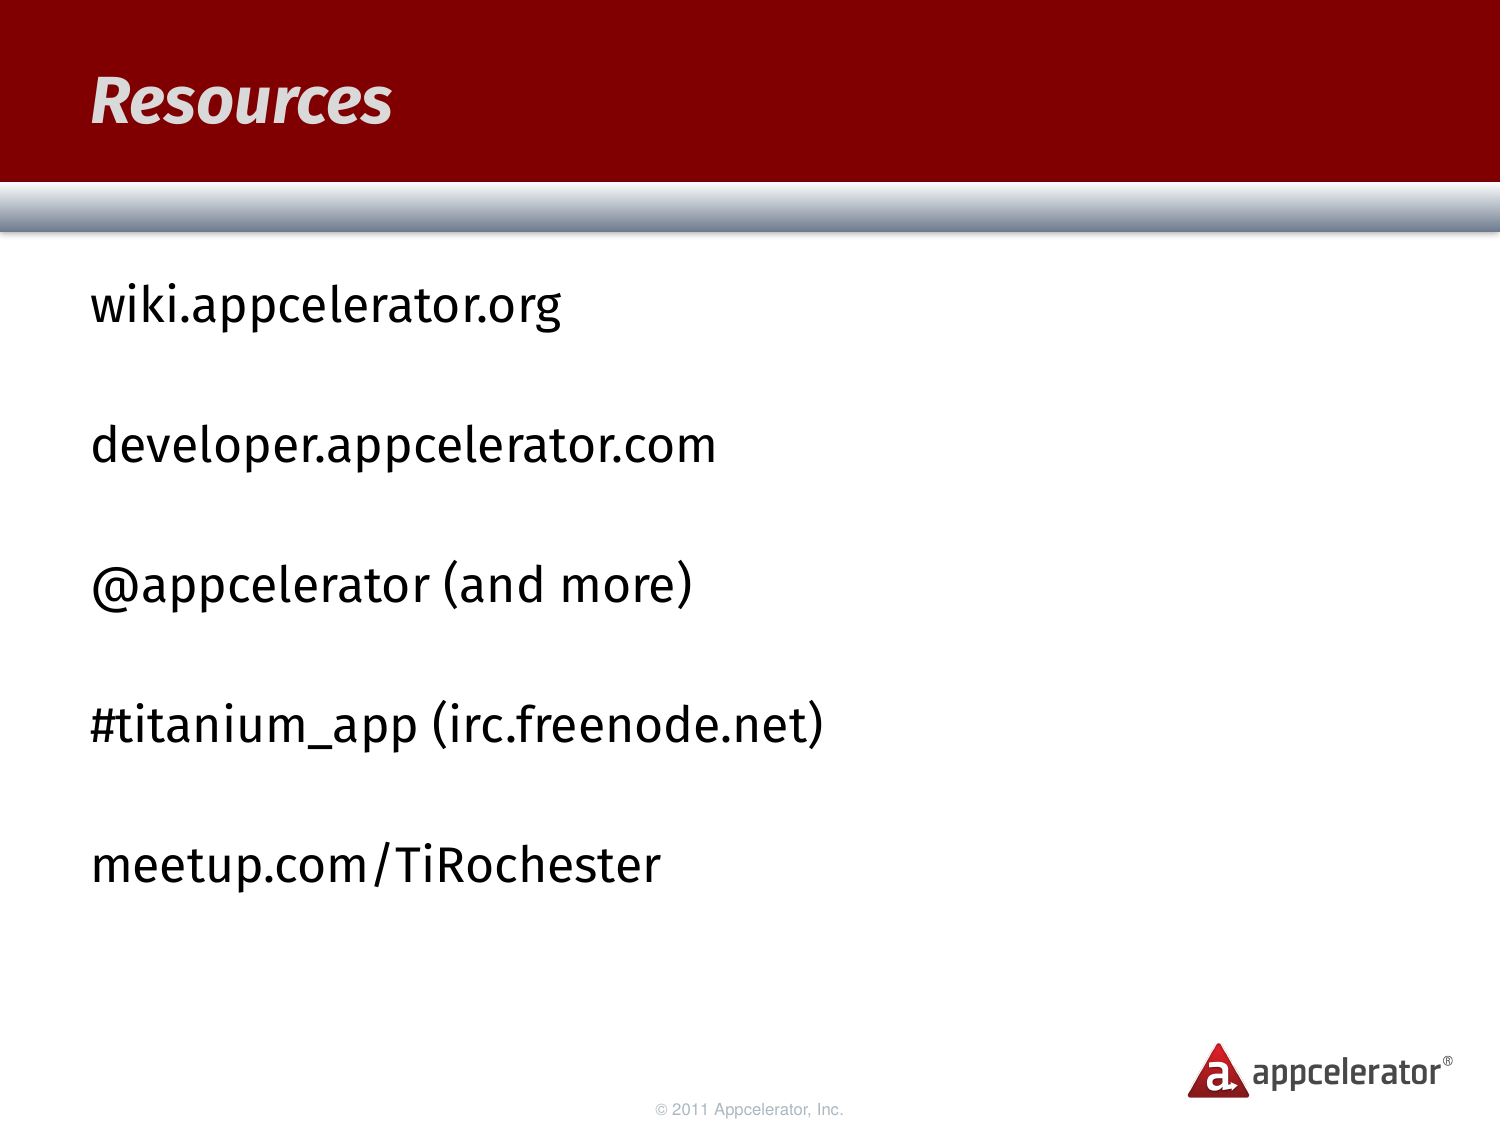

# Resources
wiki.appcelerator.org

developer.appcelerator.com

@appcelerator (and more)

#titanium_app (irc.freenode.net)

meetup.com/TiRochester